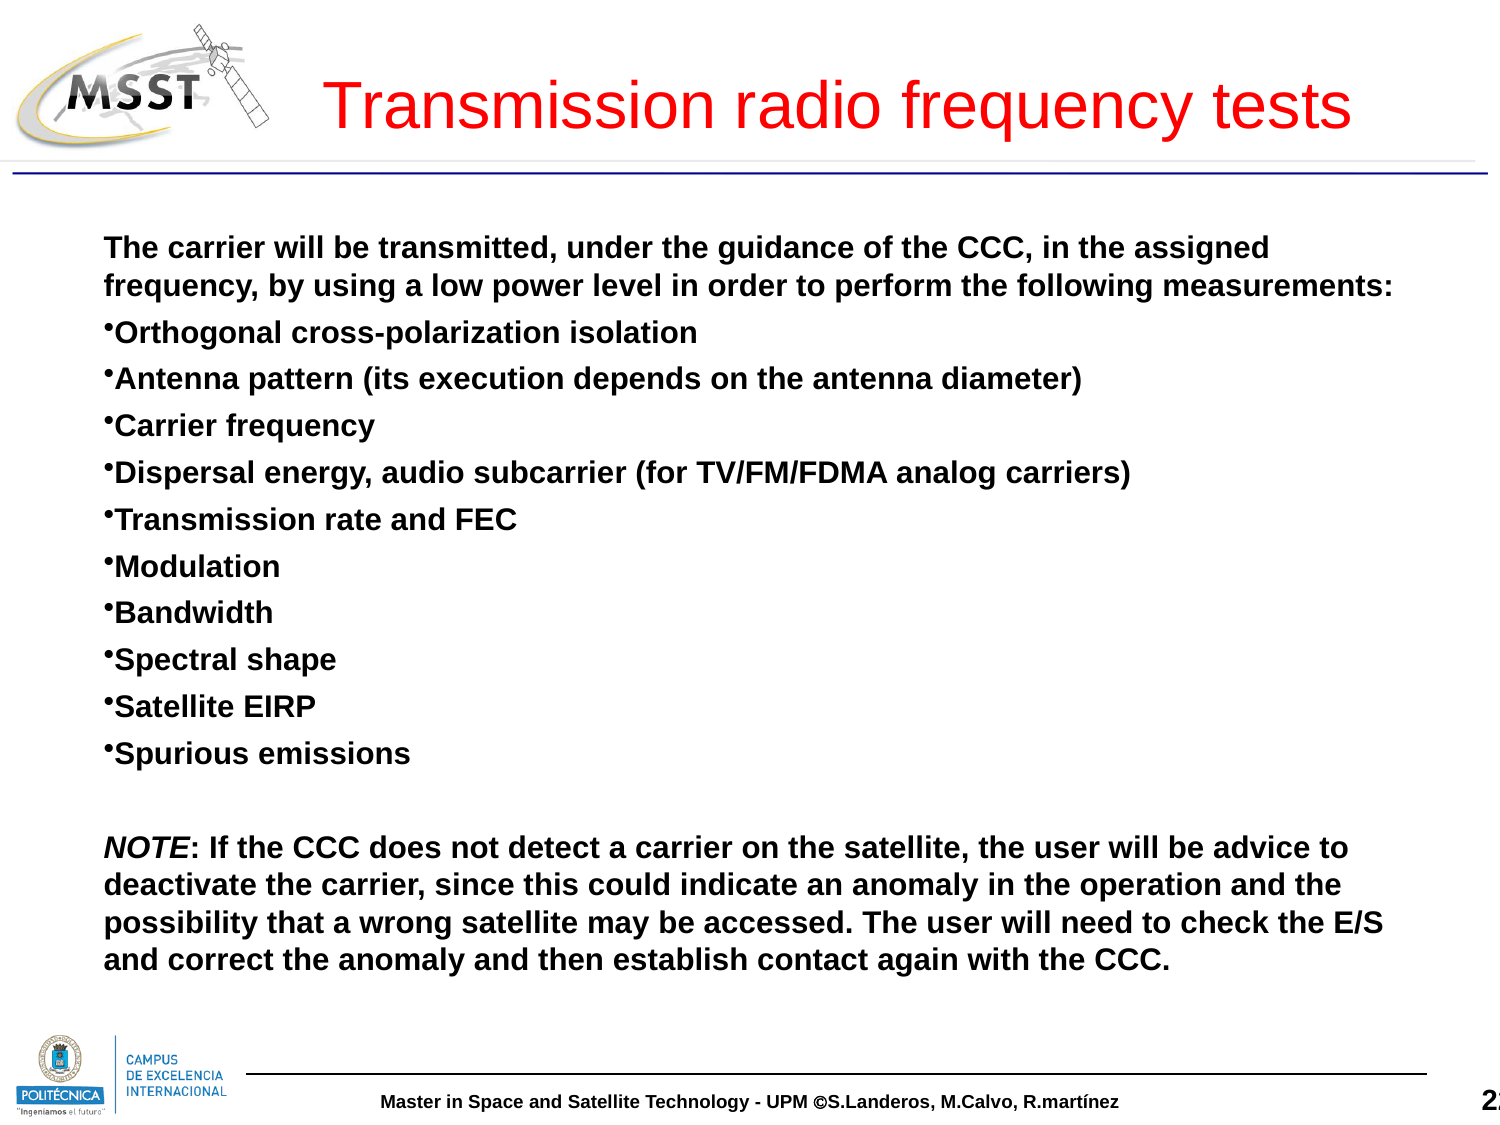

Transmission radio frequency tests
The carrier will be transmitted, under the guidance of the CCC, in the assigned frequency, by using a low power level in order to perform the following measurements:
Orthogonal cross-polarization isolation
Antenna pattern (its execution depends on the antenna diameter)
Carrier frequency
Dispersal energy, audio subcarrier (for TV/FM/FDMA analog carriers)
Transmission rate and FEC
Modulation
Bandwidth
Spectral shape
Satellite EIRP
Spurious emissions

NOTE: If the CCC does not detect a carrier on the satellite, the user will be advice to deactivate the carrier, since this could indicate an anomaly in the operation and the possibility that a wrong satellite may be accessed. The user will need to check the E/S and correct the anomaly and then establish contact again with the CCC.